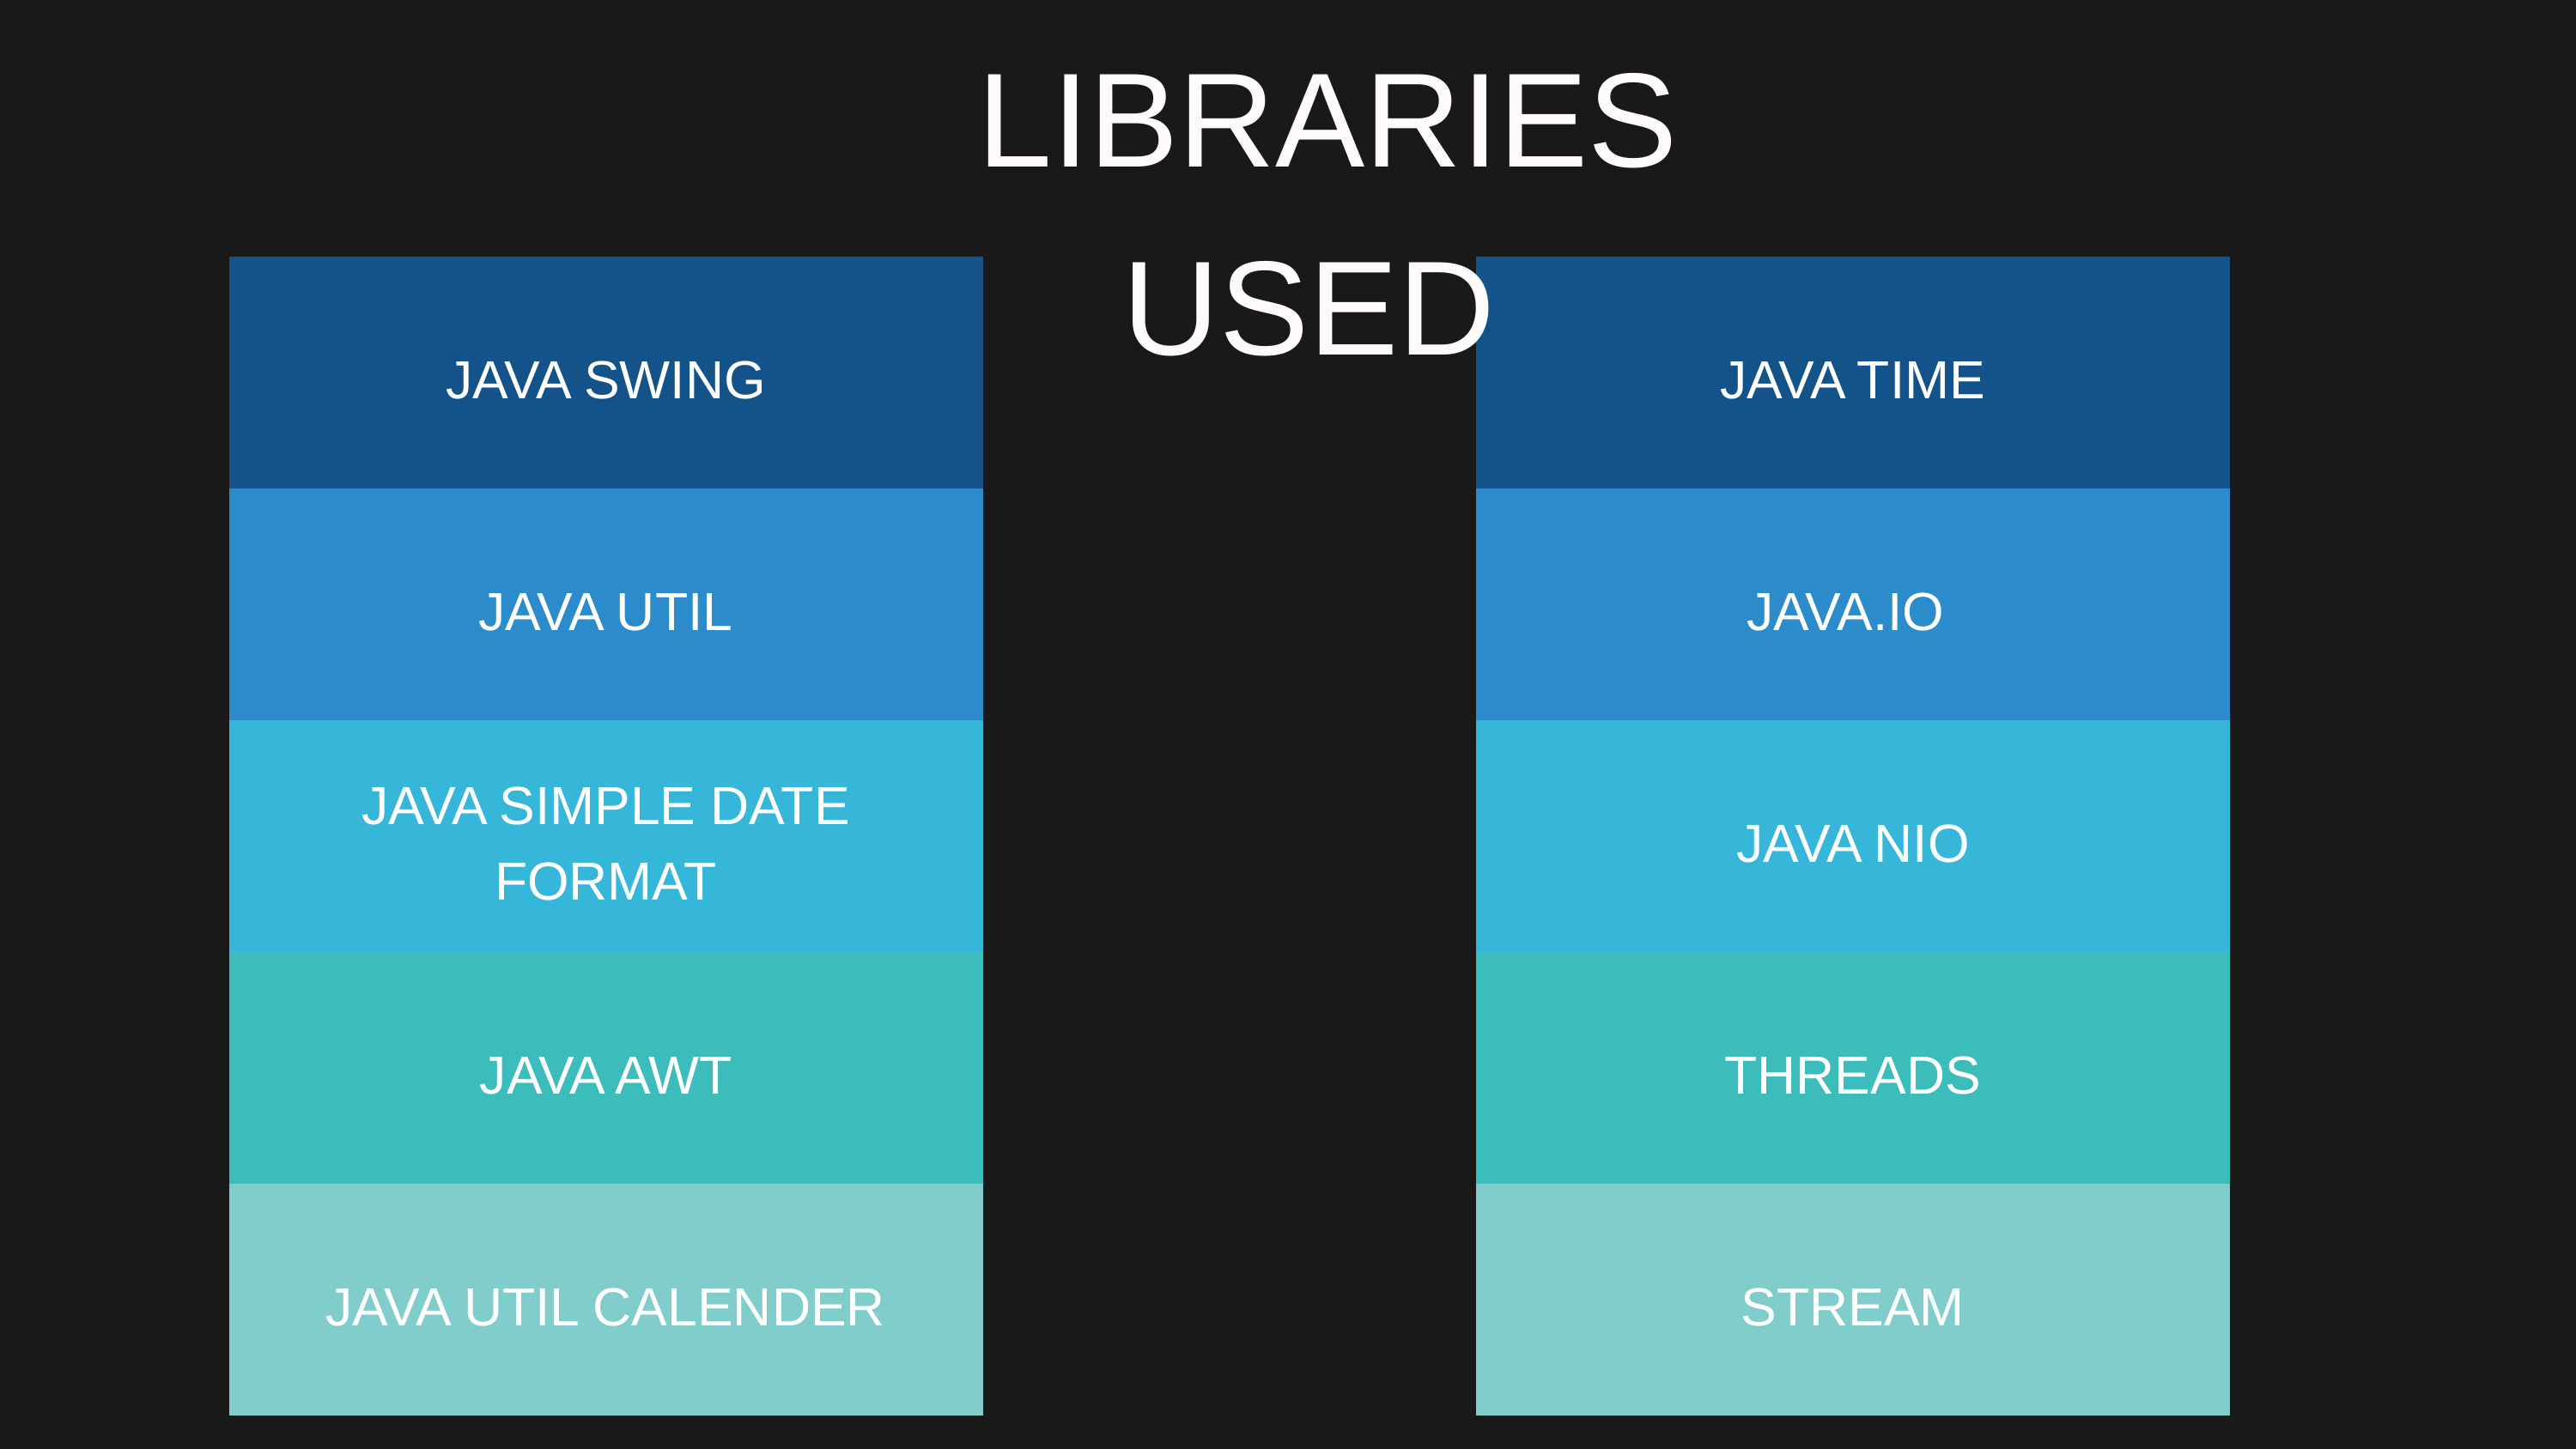

LIBRARIES USED
| JAVA SWING |
| --- |
| JAVA UTIL |
| JAVA SIMPLE DATE FORMAT |
| JAVA AWT |
| JAVA UTIL CALENDER |
| JAVA TIME |
| --- |
| JAVA.IO |
| JAVA NIO |
| THREADS |
| STREAM |